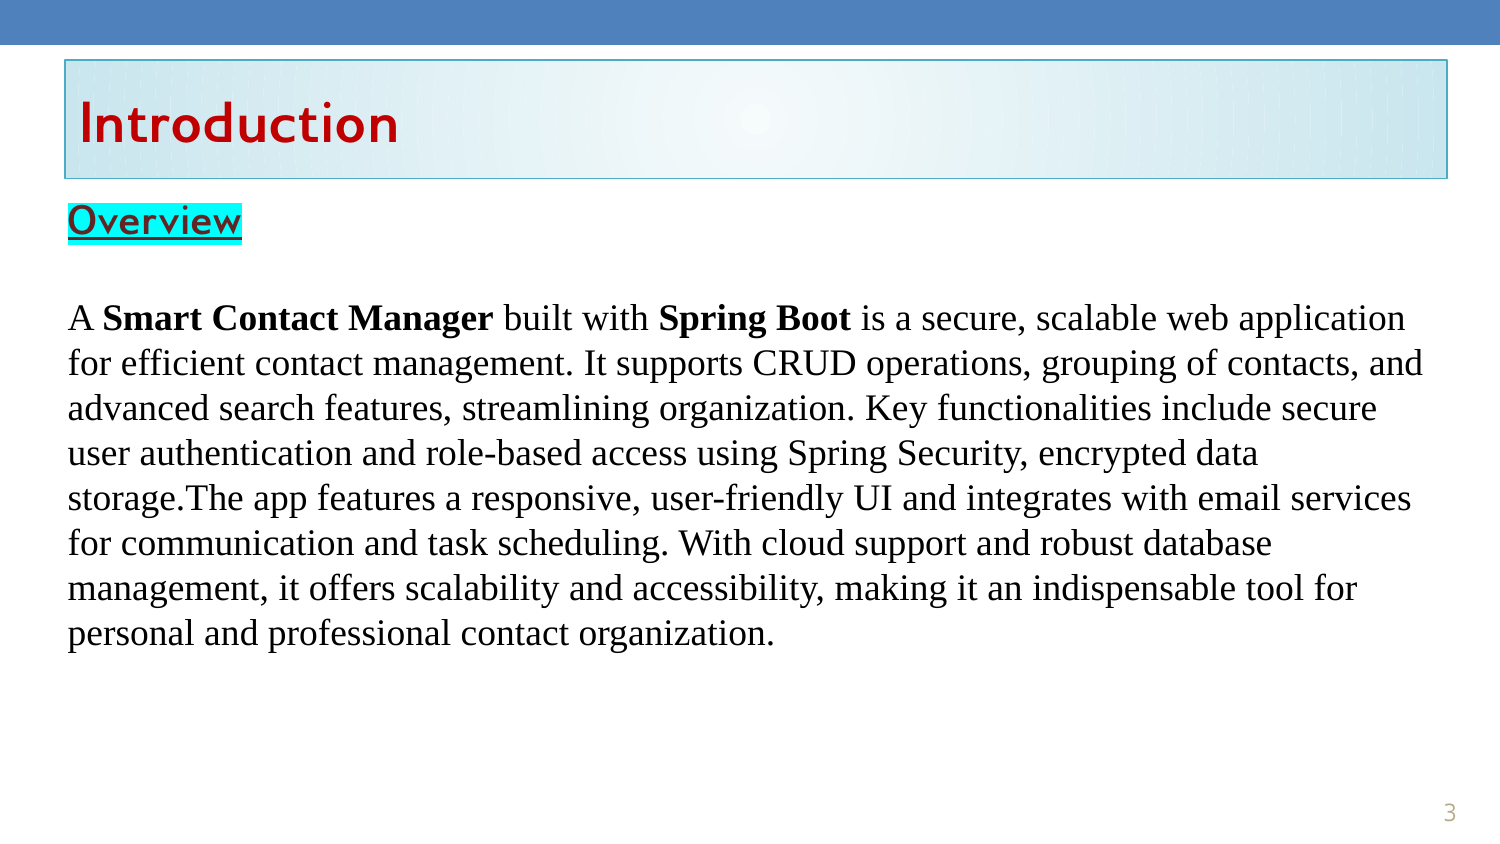

Introduction
Overview

A Smart Contact Manager built with Spring Boot is a secure, scalable web application for efficient contact management. It supports CRUD operations, grouping of contacts, and advanced search features, streamlining organization. Key functionalities include secure user authentication and role-based access using Spring Security, encrypted data storage.The app features a responsive, user-friendly UI and integrates with email services for communication and task scheduling. With cloud support and robust database management, it offers scalability and accessibility, making it an indispensable tool for personal and professional contact organization.
3